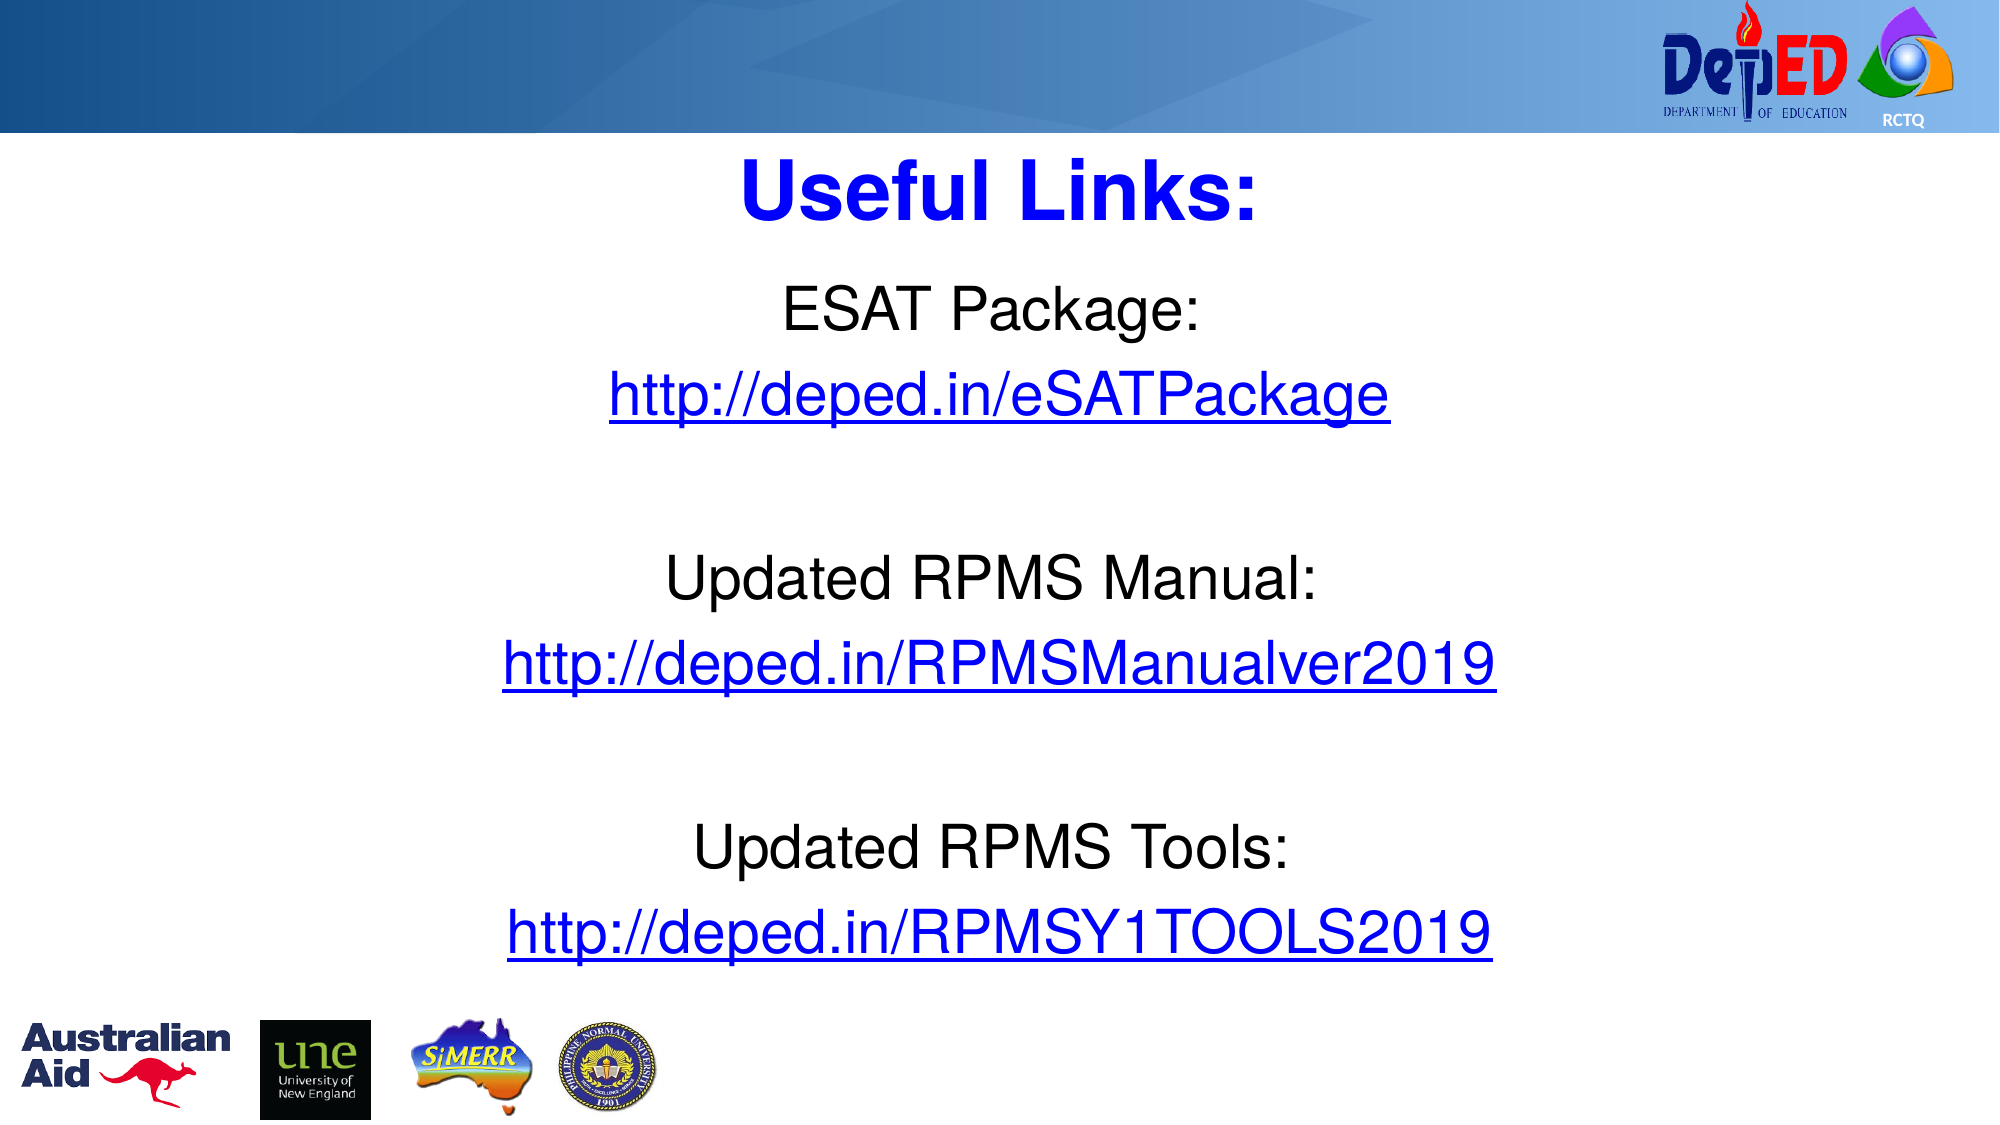

# Useful Links:
ESAT Package:
http://deped.in/eSATPackage

Updated RPMS Manual:
http://deped.in/RPMSManualver2019

Updated RPMS Tools:
http://deped.in/RPMSY1TOOLS2019